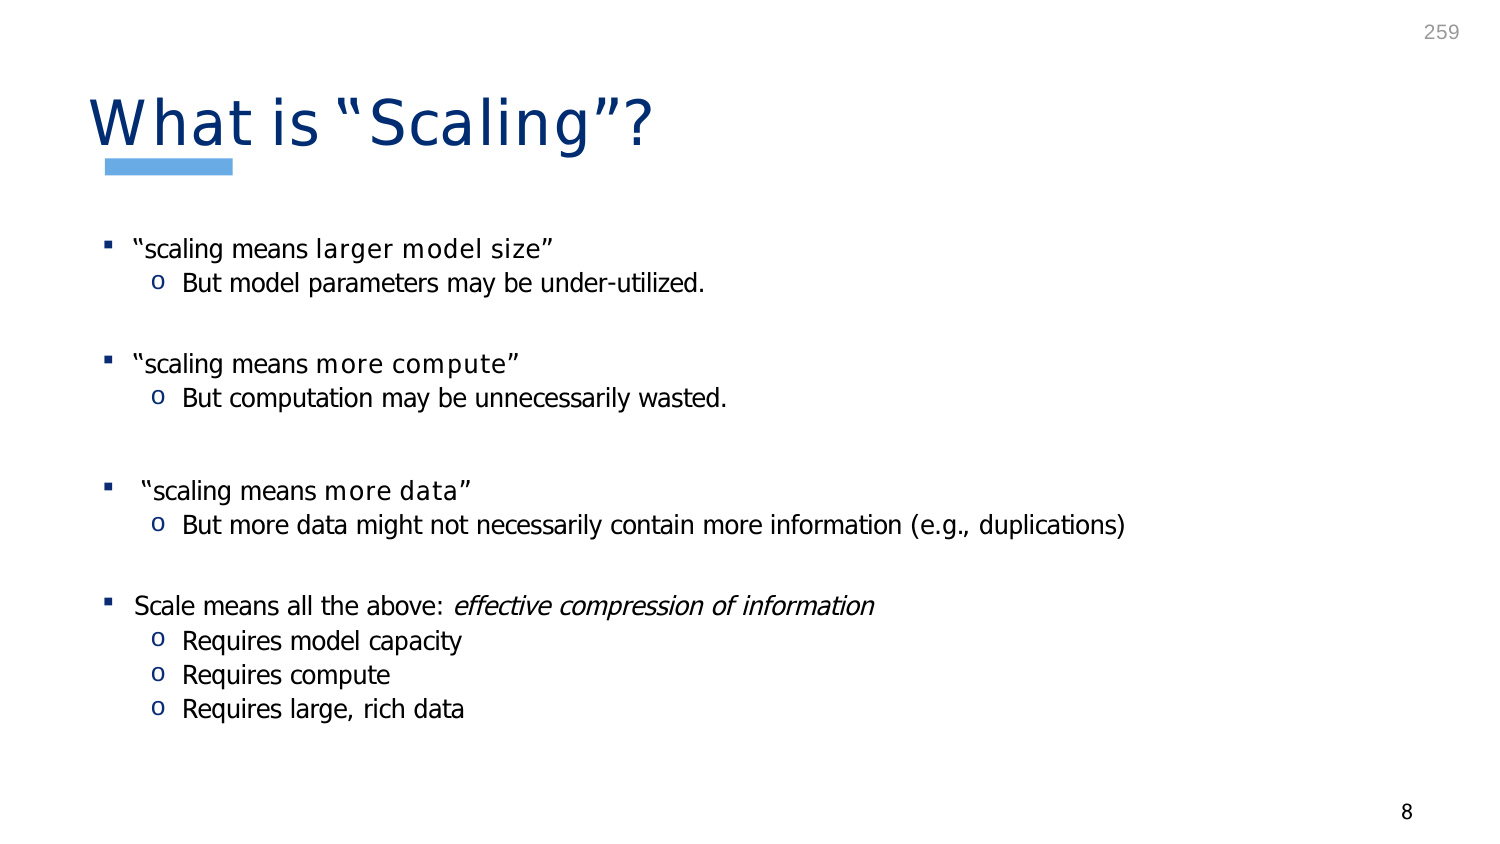

259
# What is “Scaling”?
“scaling means larger model size”
But model parameters may be under-utilized.

“scaling means more compute”
But computation may be unnecessarily wasted.

 “scaling means more data”
But more data might not necessarily contain more information (e.g., duplications)

Scale means all the above: effective compression of information
Requires model capacity
Requires compute
Requires large, rich data